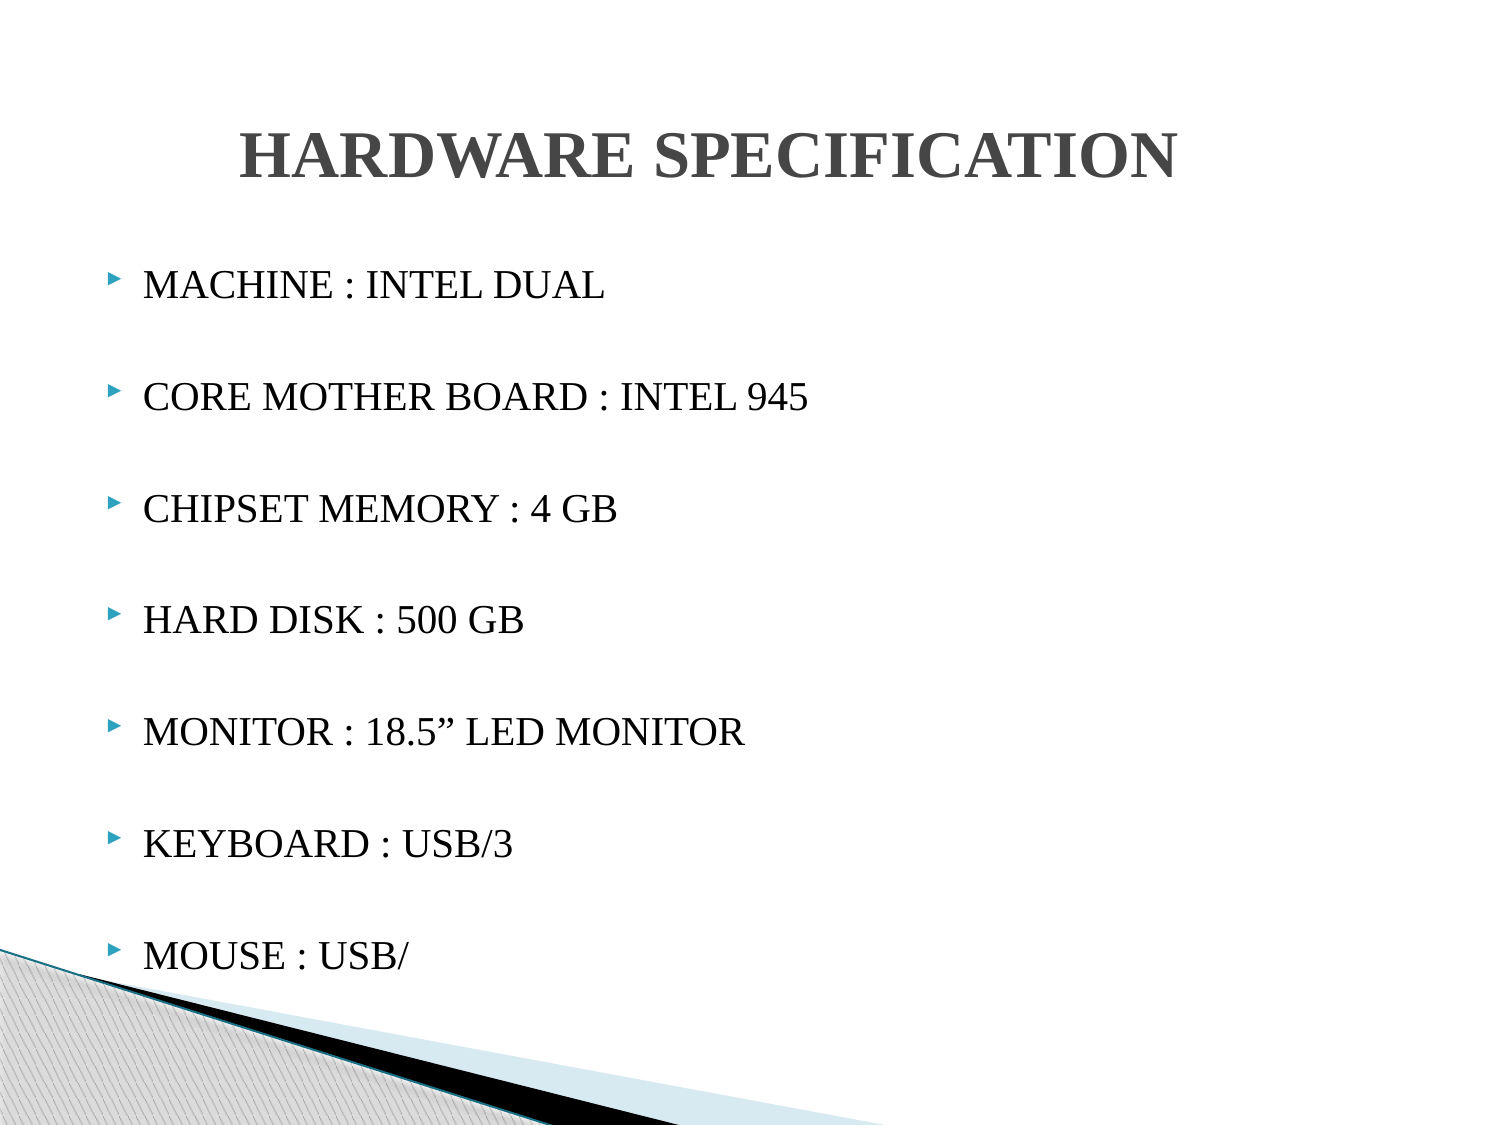

# HARDWARE SPECIFICATION
MACHINE : INTEL DUAL

CORE MOTHER BOARD : INTEL 945

CHIPSET MEMORY : 4 GB

HARD DISK : 500 GB

MONITOR : 18.5” LED MONITOR

KEYBOARD : USB/3

MOUSE : USB/